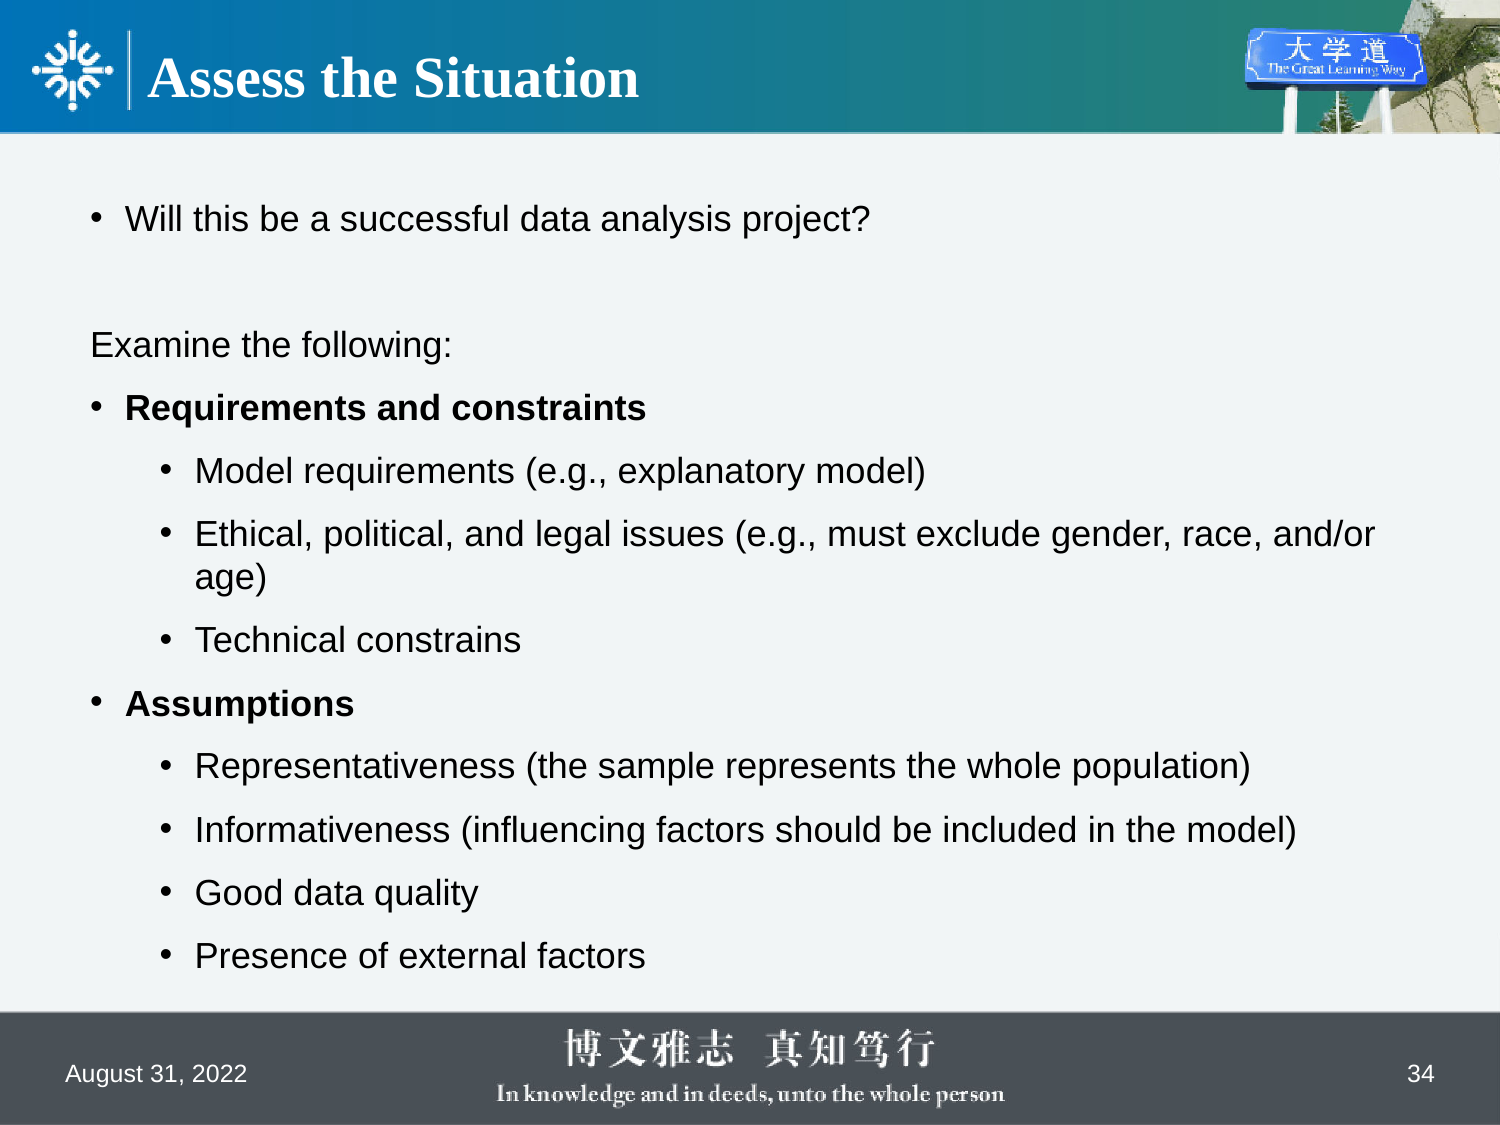

# Assess the Situation
Will this be a successful data analysis project?

Examine the following:
Requirements and constraints
Model requirements (e.g., explanatory model)
Ethical, political, and legal issues (e.g., must exclude gender, race, and/or age)
Technical constrains
Assumptions
Representativeness (the sample represents the whole population)
Informativeness (influencing factors should be included in the model)
Good data quality
Presence of external factors

34
August 31, 2022